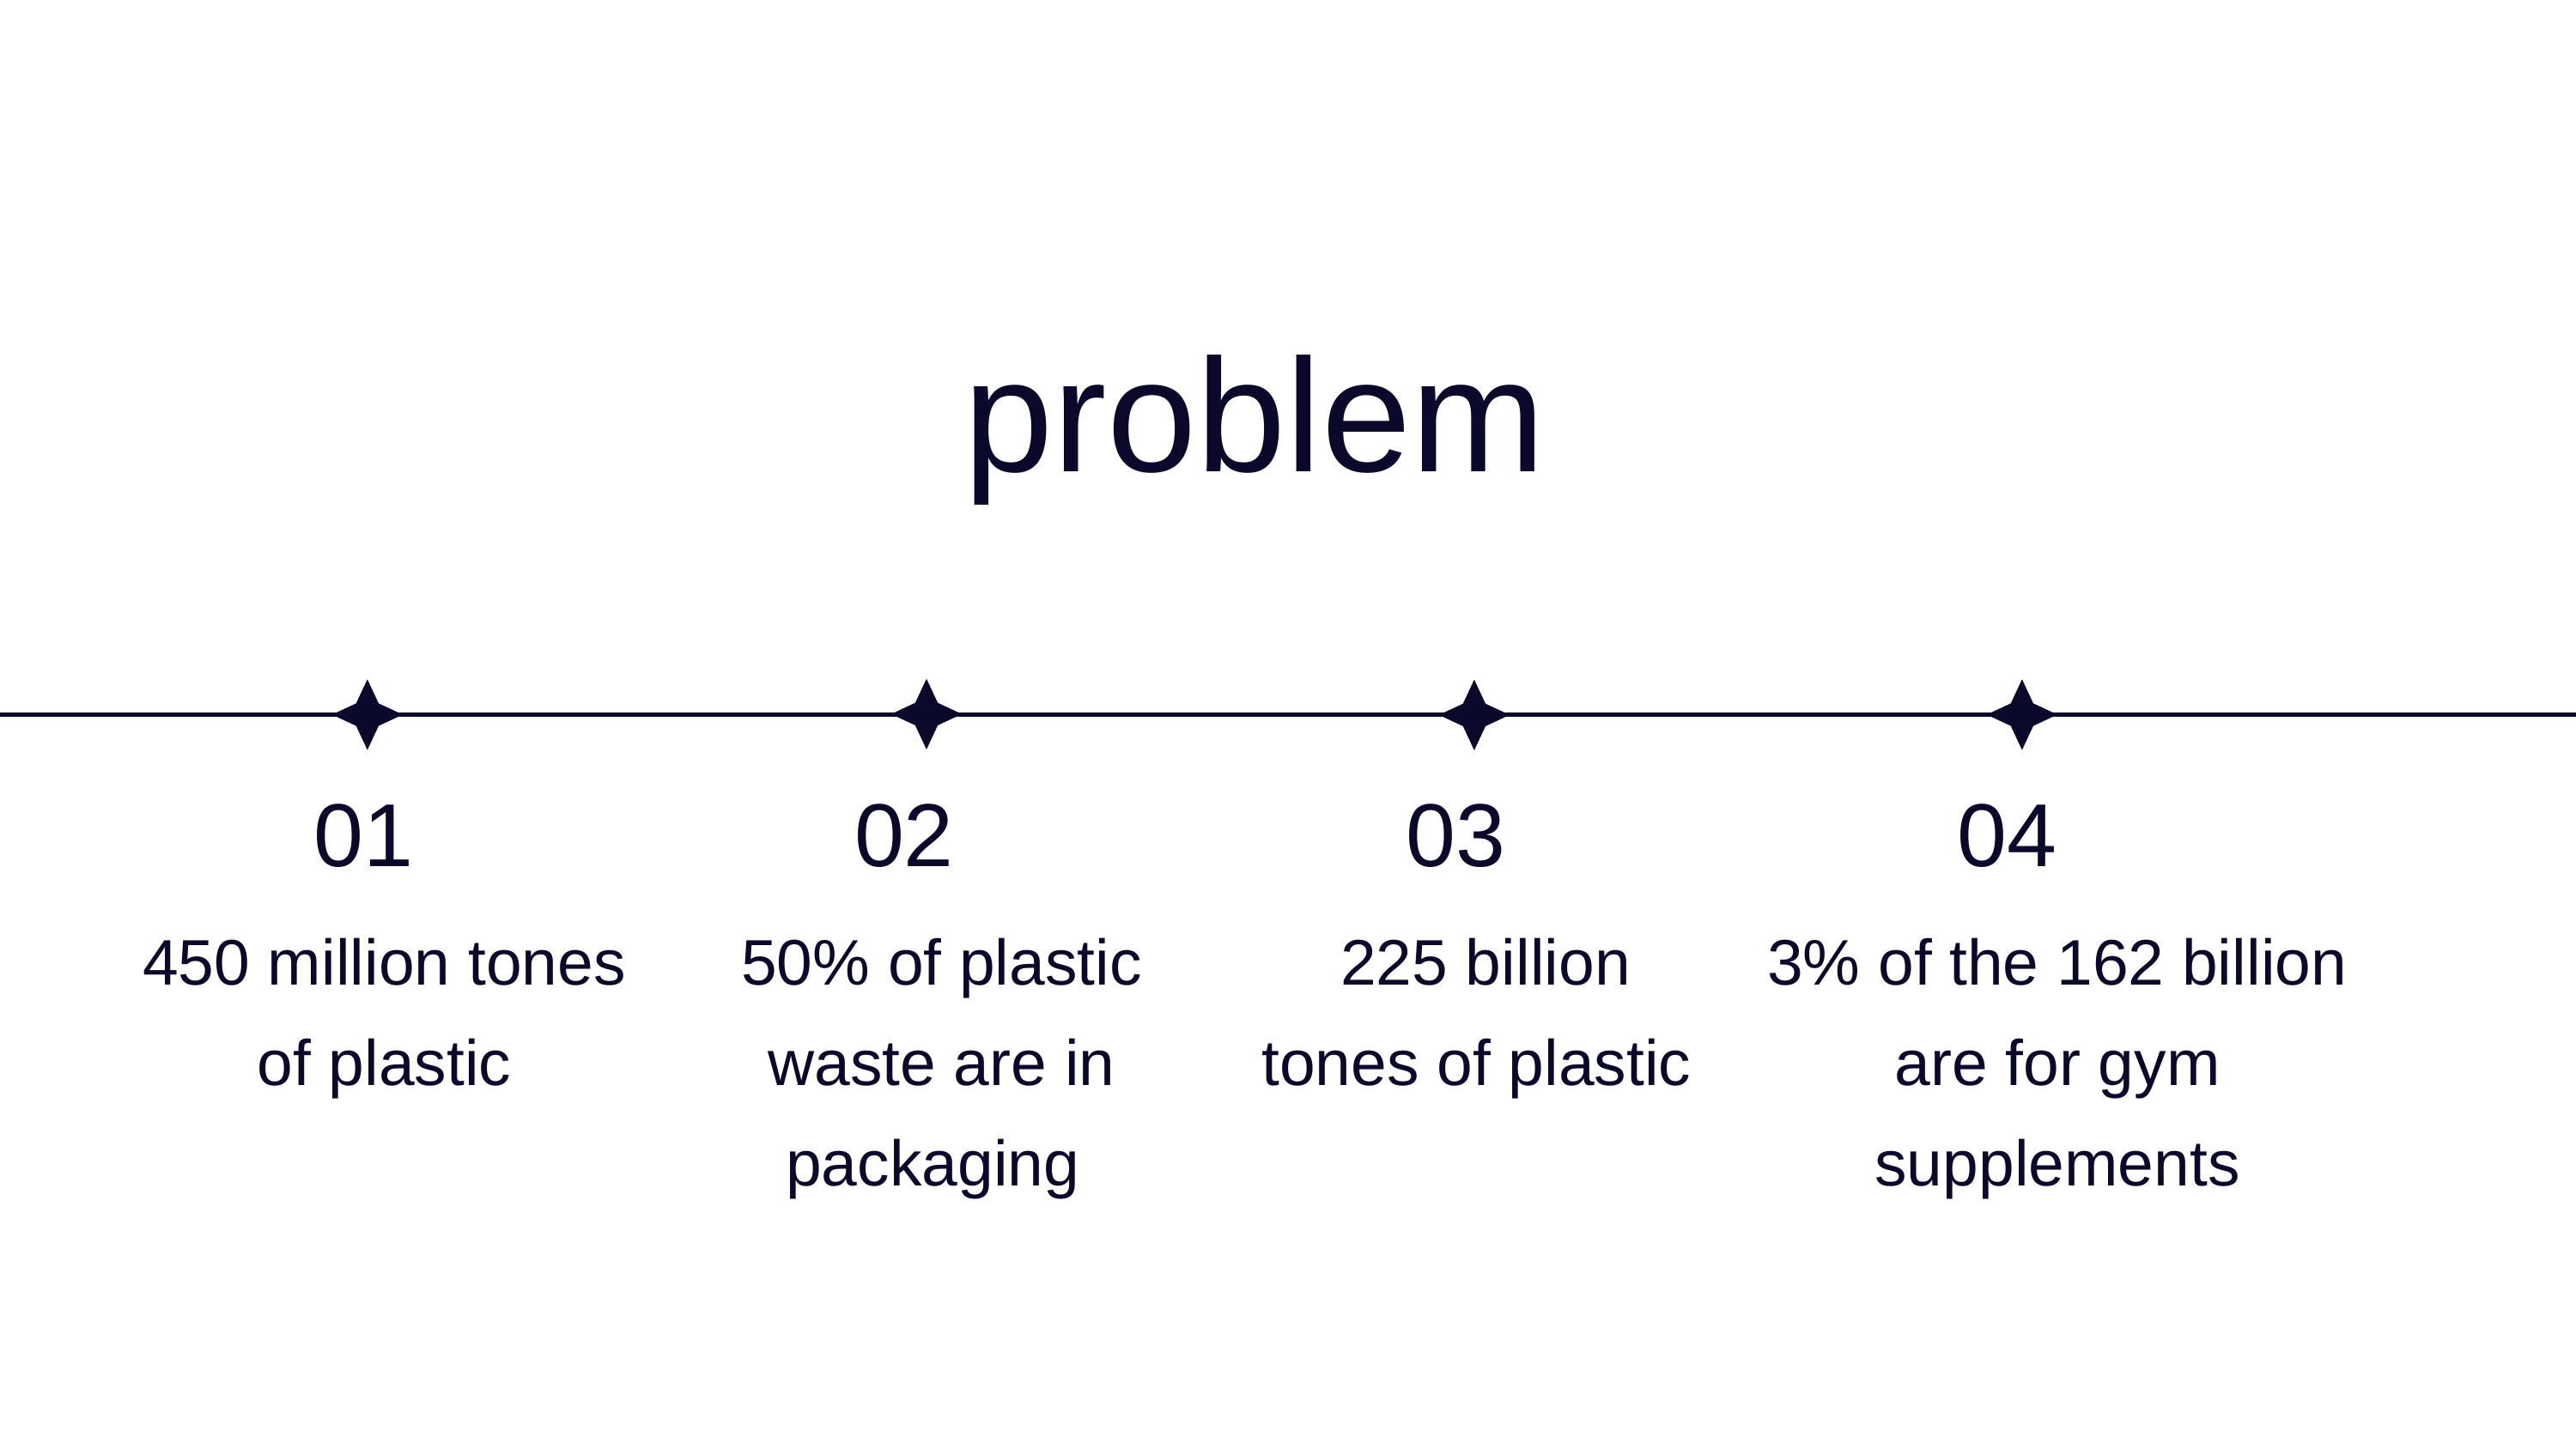

problem

03
01
02
04
450 million tones of plastic

50% of plastic waste are in packaging

225 billion tones of plastic

3% of the 162 billion are for gym supplements